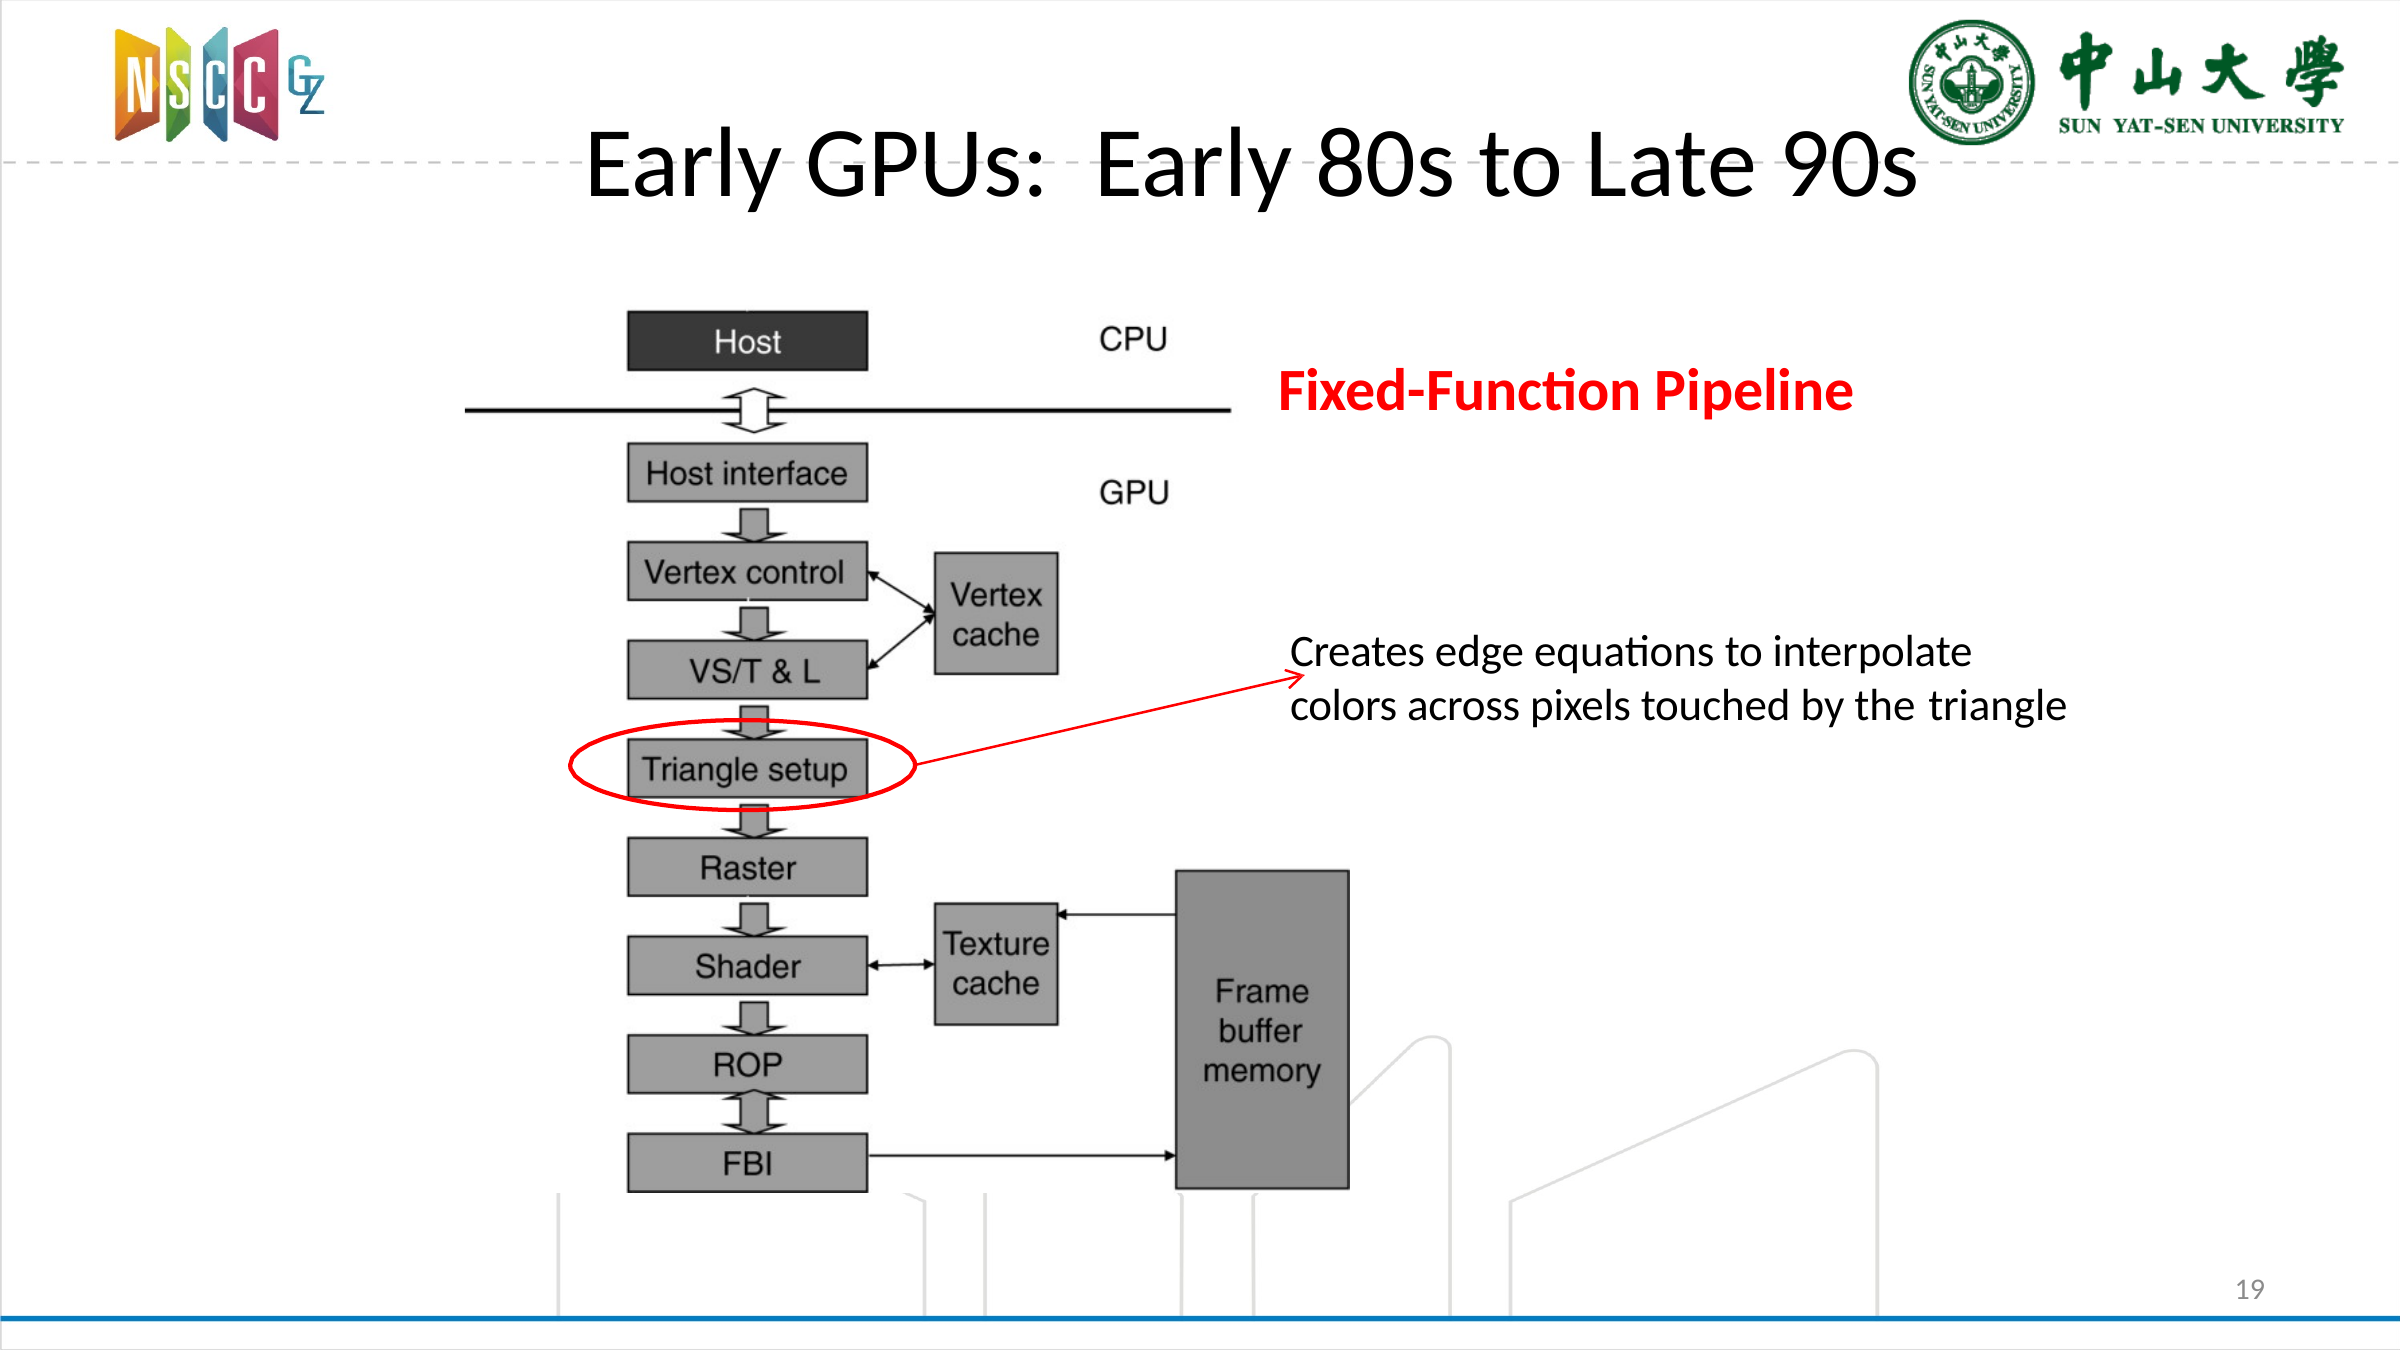

Early GPUs:  Early 80s to Late 90s

Fixed-Function Pipeline
Creates edge equations to interpolate  colors across pixels touched by the triangle

19